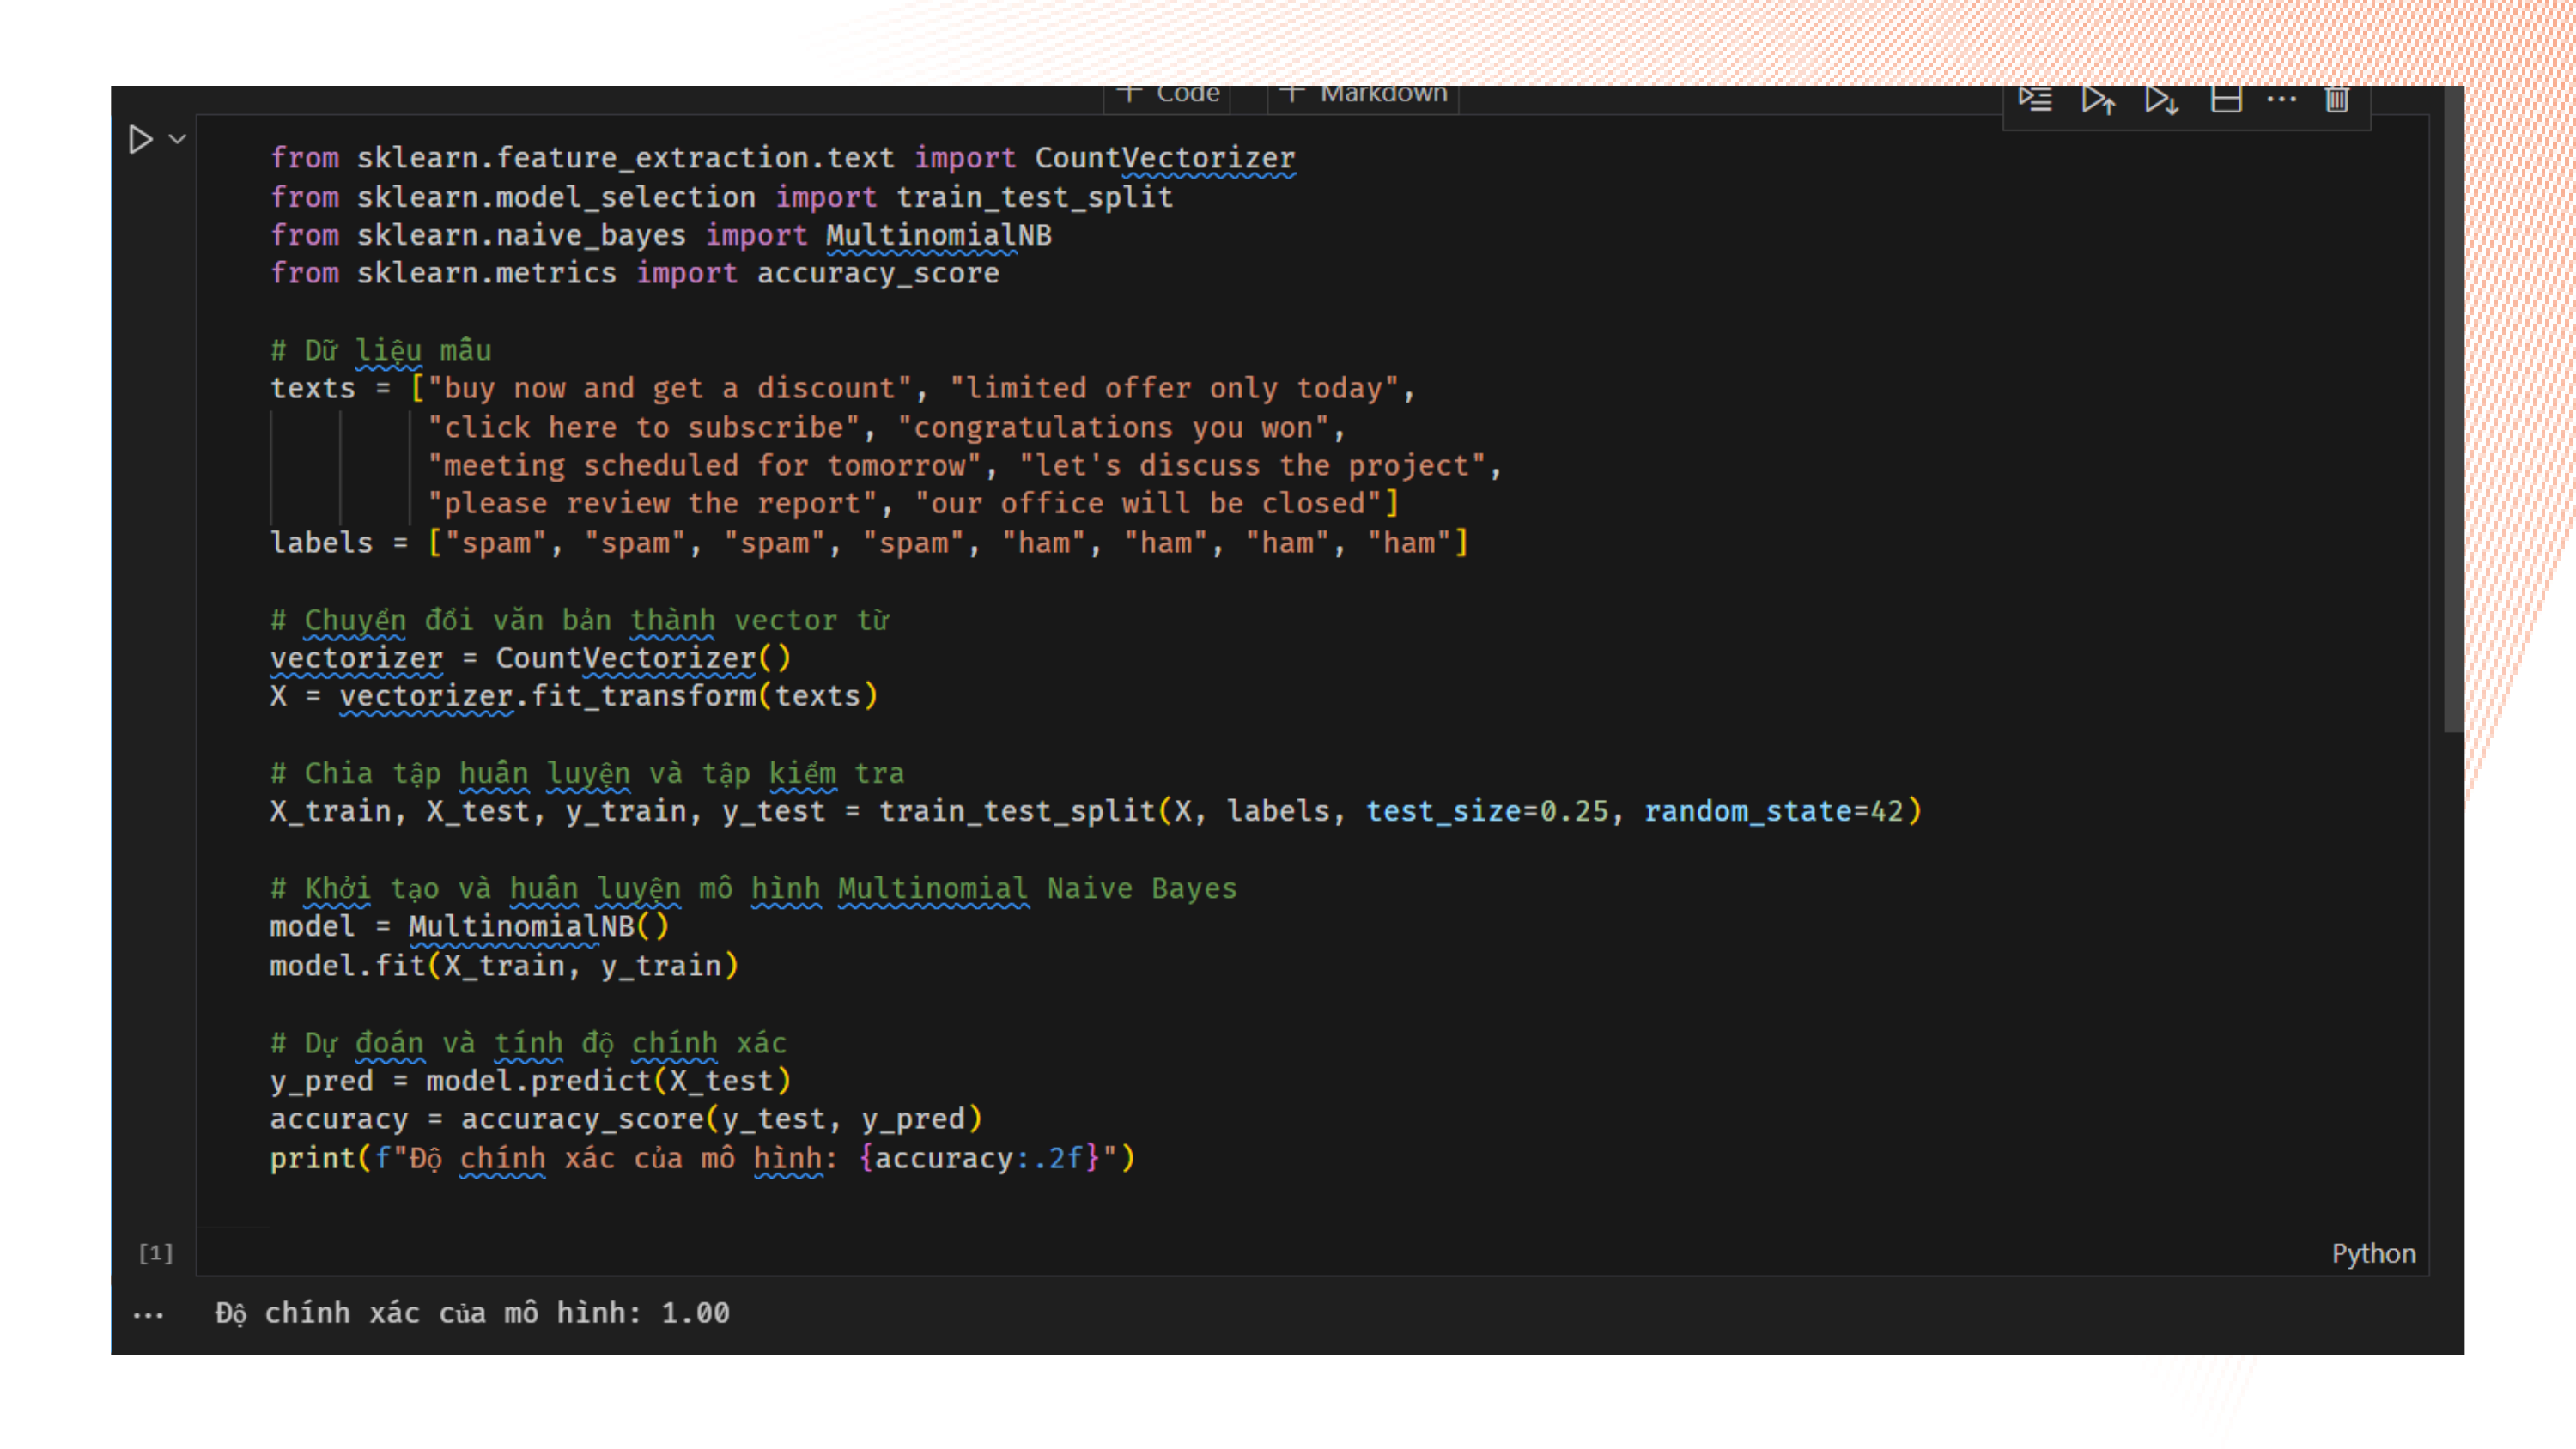

2. CÁC BƯỚC THỰC HIỆN VỚI NAIVE BAYES